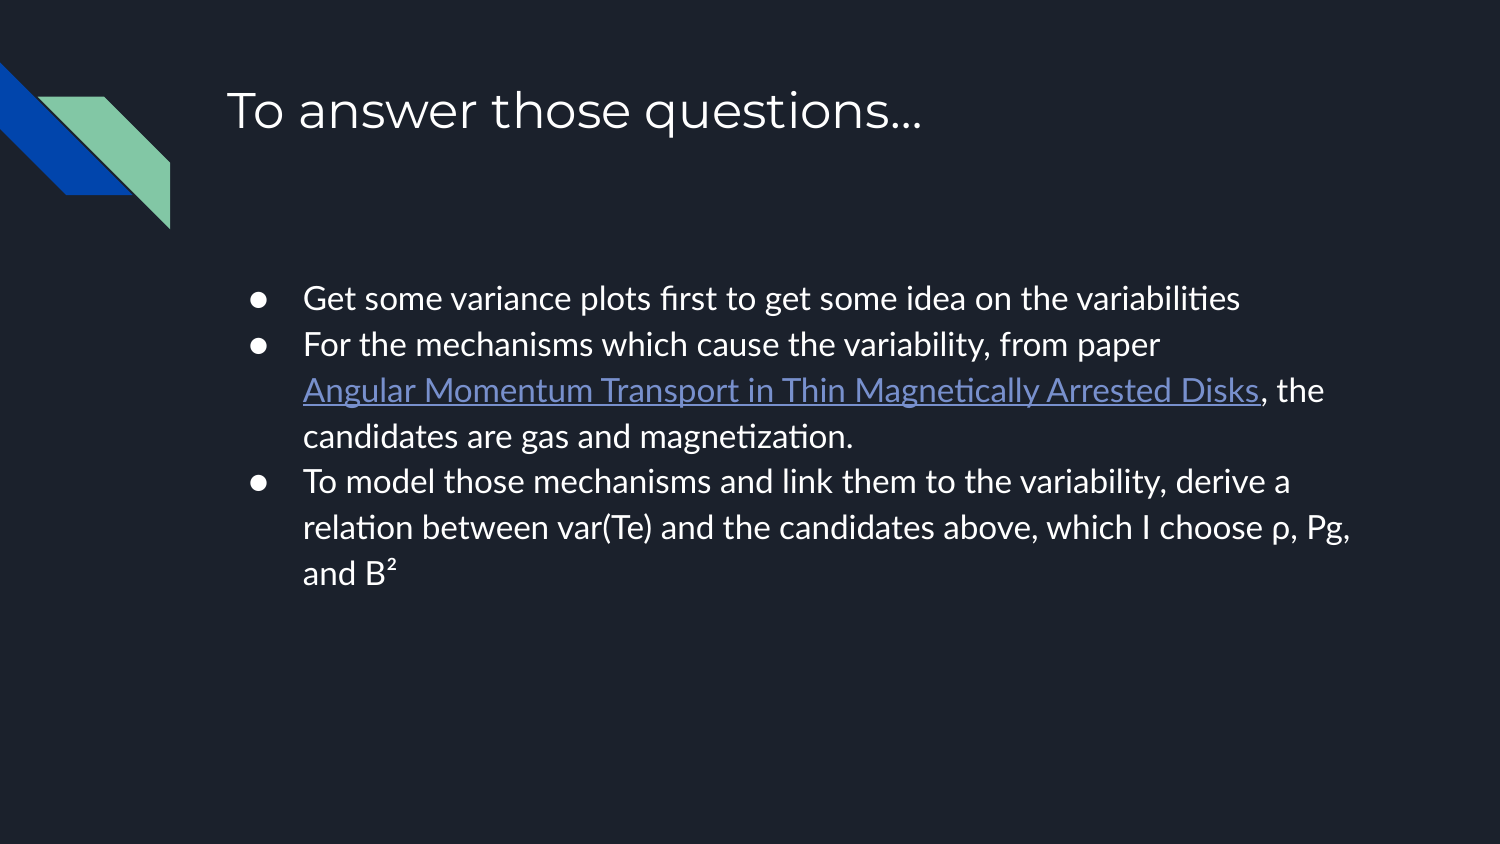

# To answer those questions…
Get some variance plots first to get some idea on the variabilities
For the mechanisms which cause the variability, from paper Angular Momentum Transport in Thin Magnetically Arrested Disks, the candidates are gas and magnetization.
To model those mechanisms and link them to the variability, derive a relation between var(Te) and the candidates above, which I choose ρ, Pg, and B²